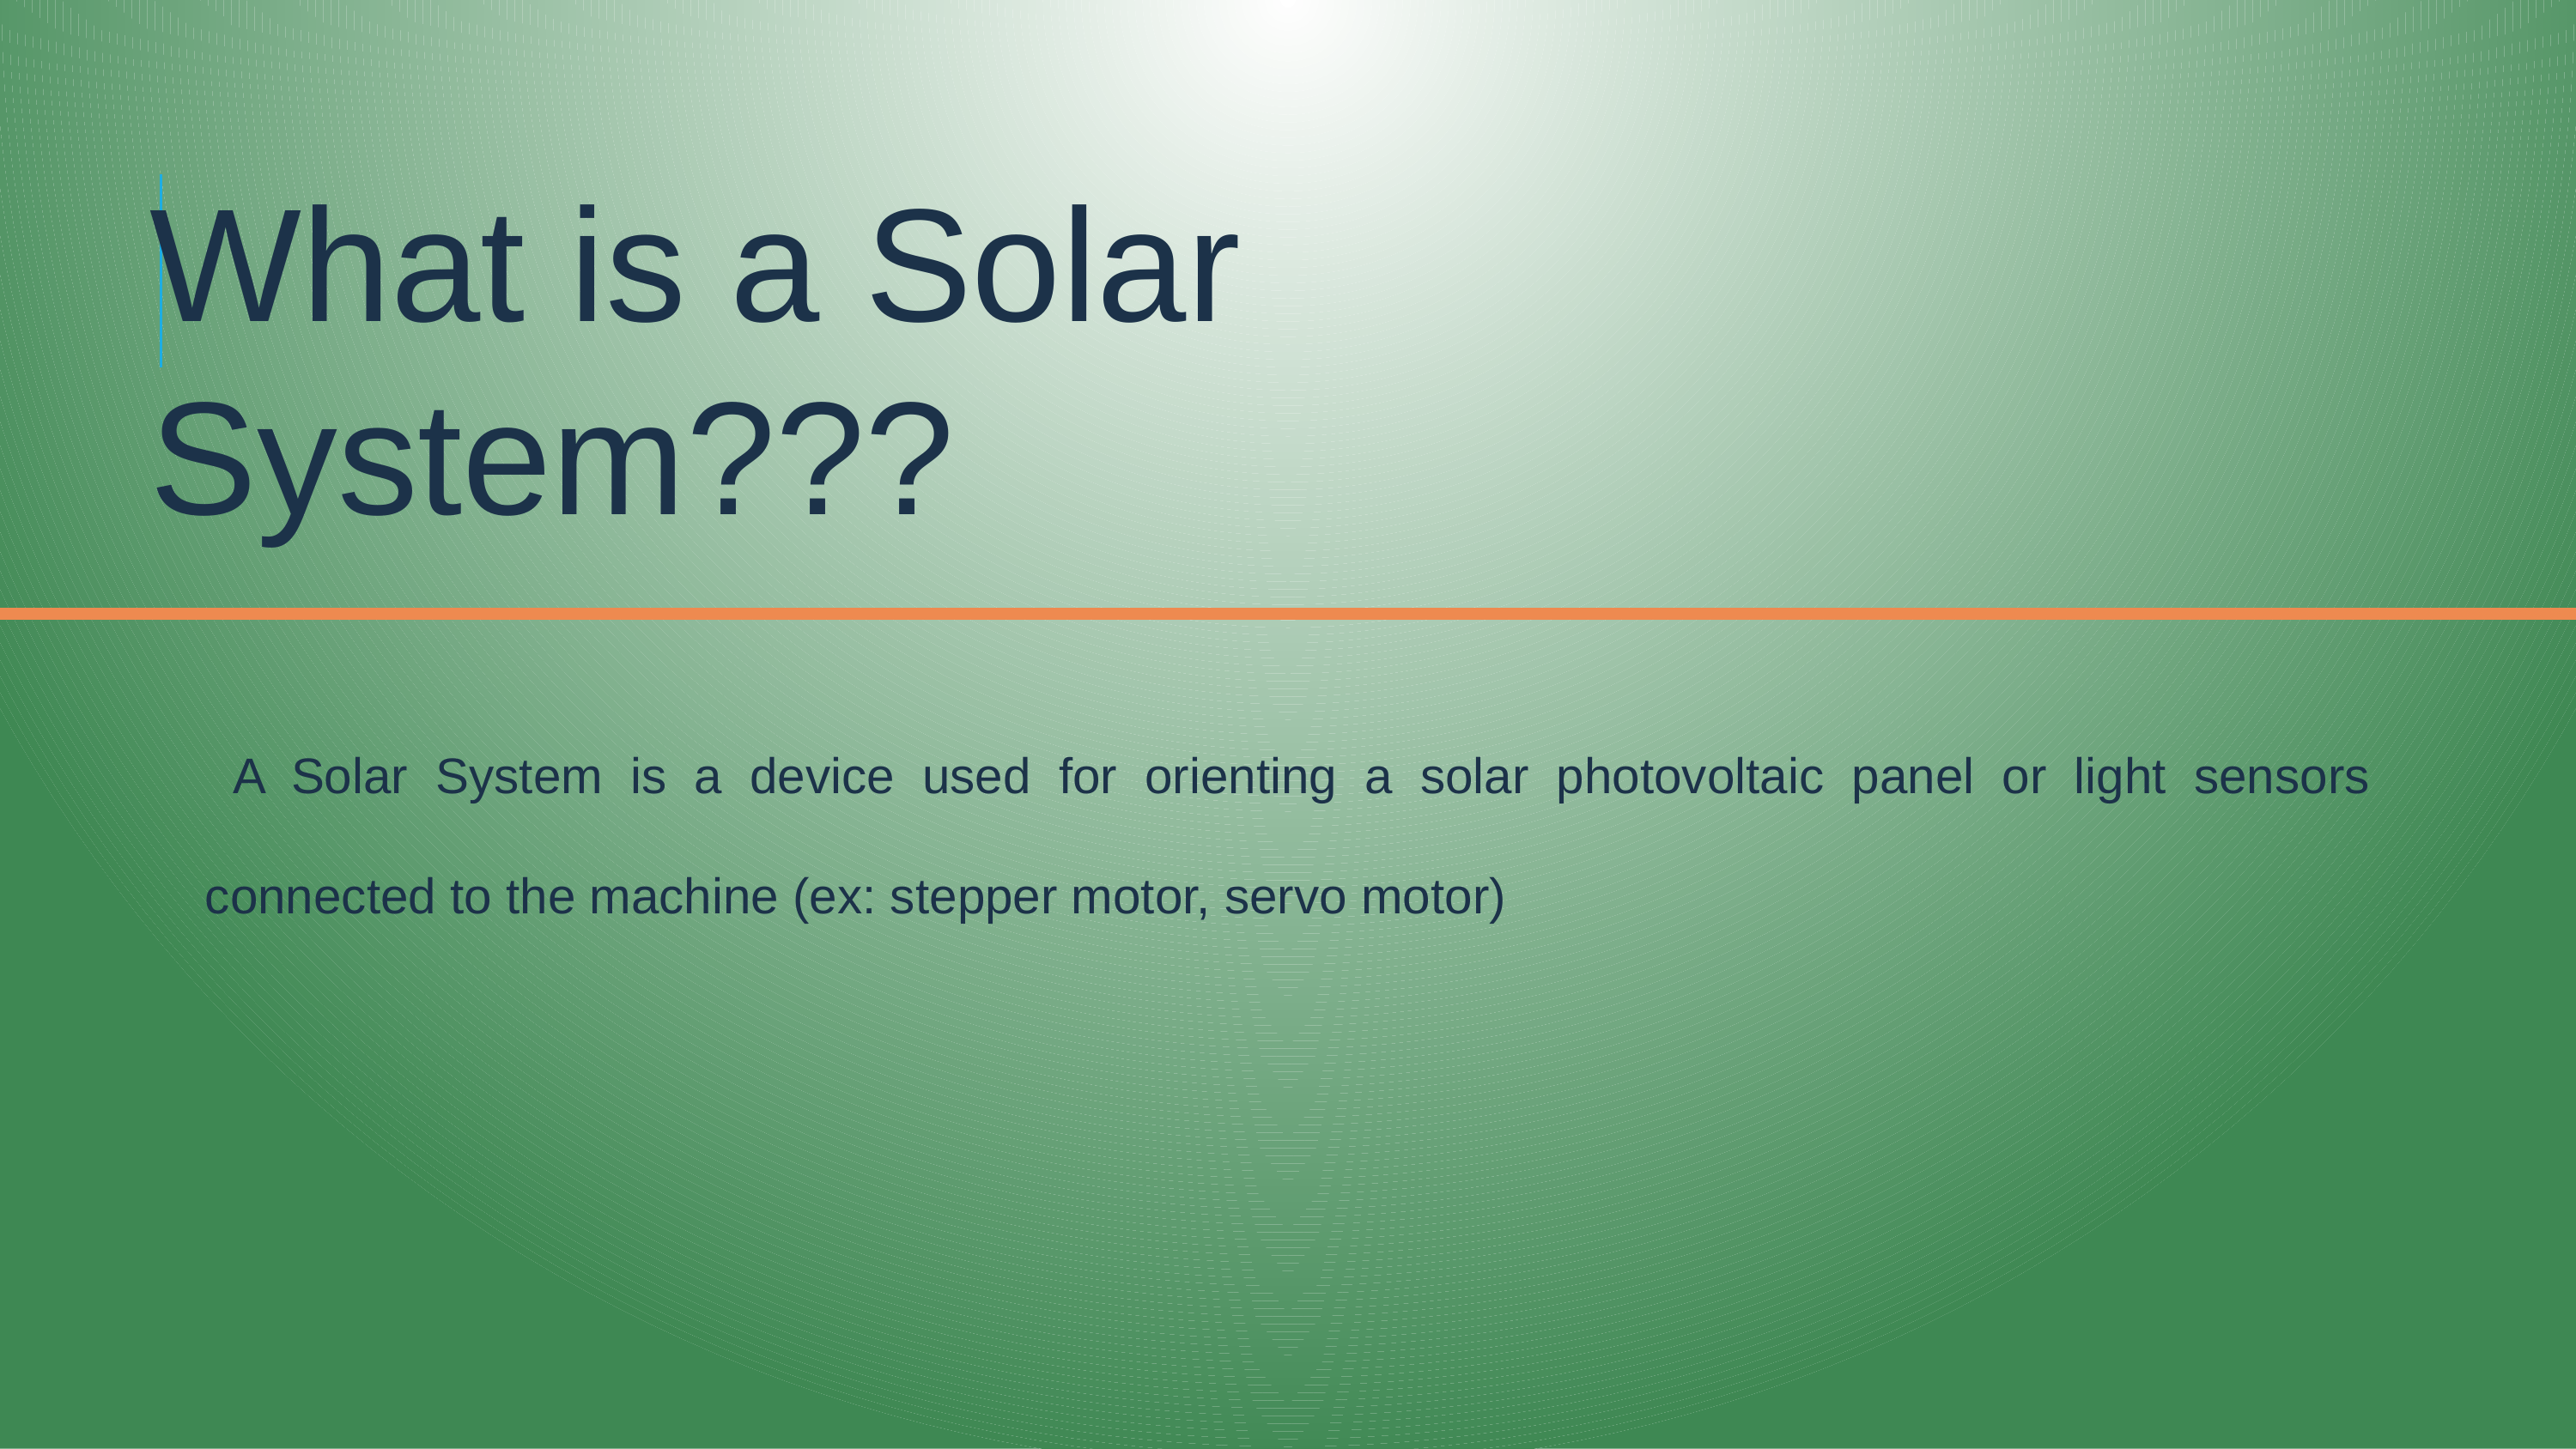

What is a Solar System???

 A Solar System is a device used for orienting a solar photovoltaic panel or light sensors connected to the machine (ex: stepper motor, servo motor)